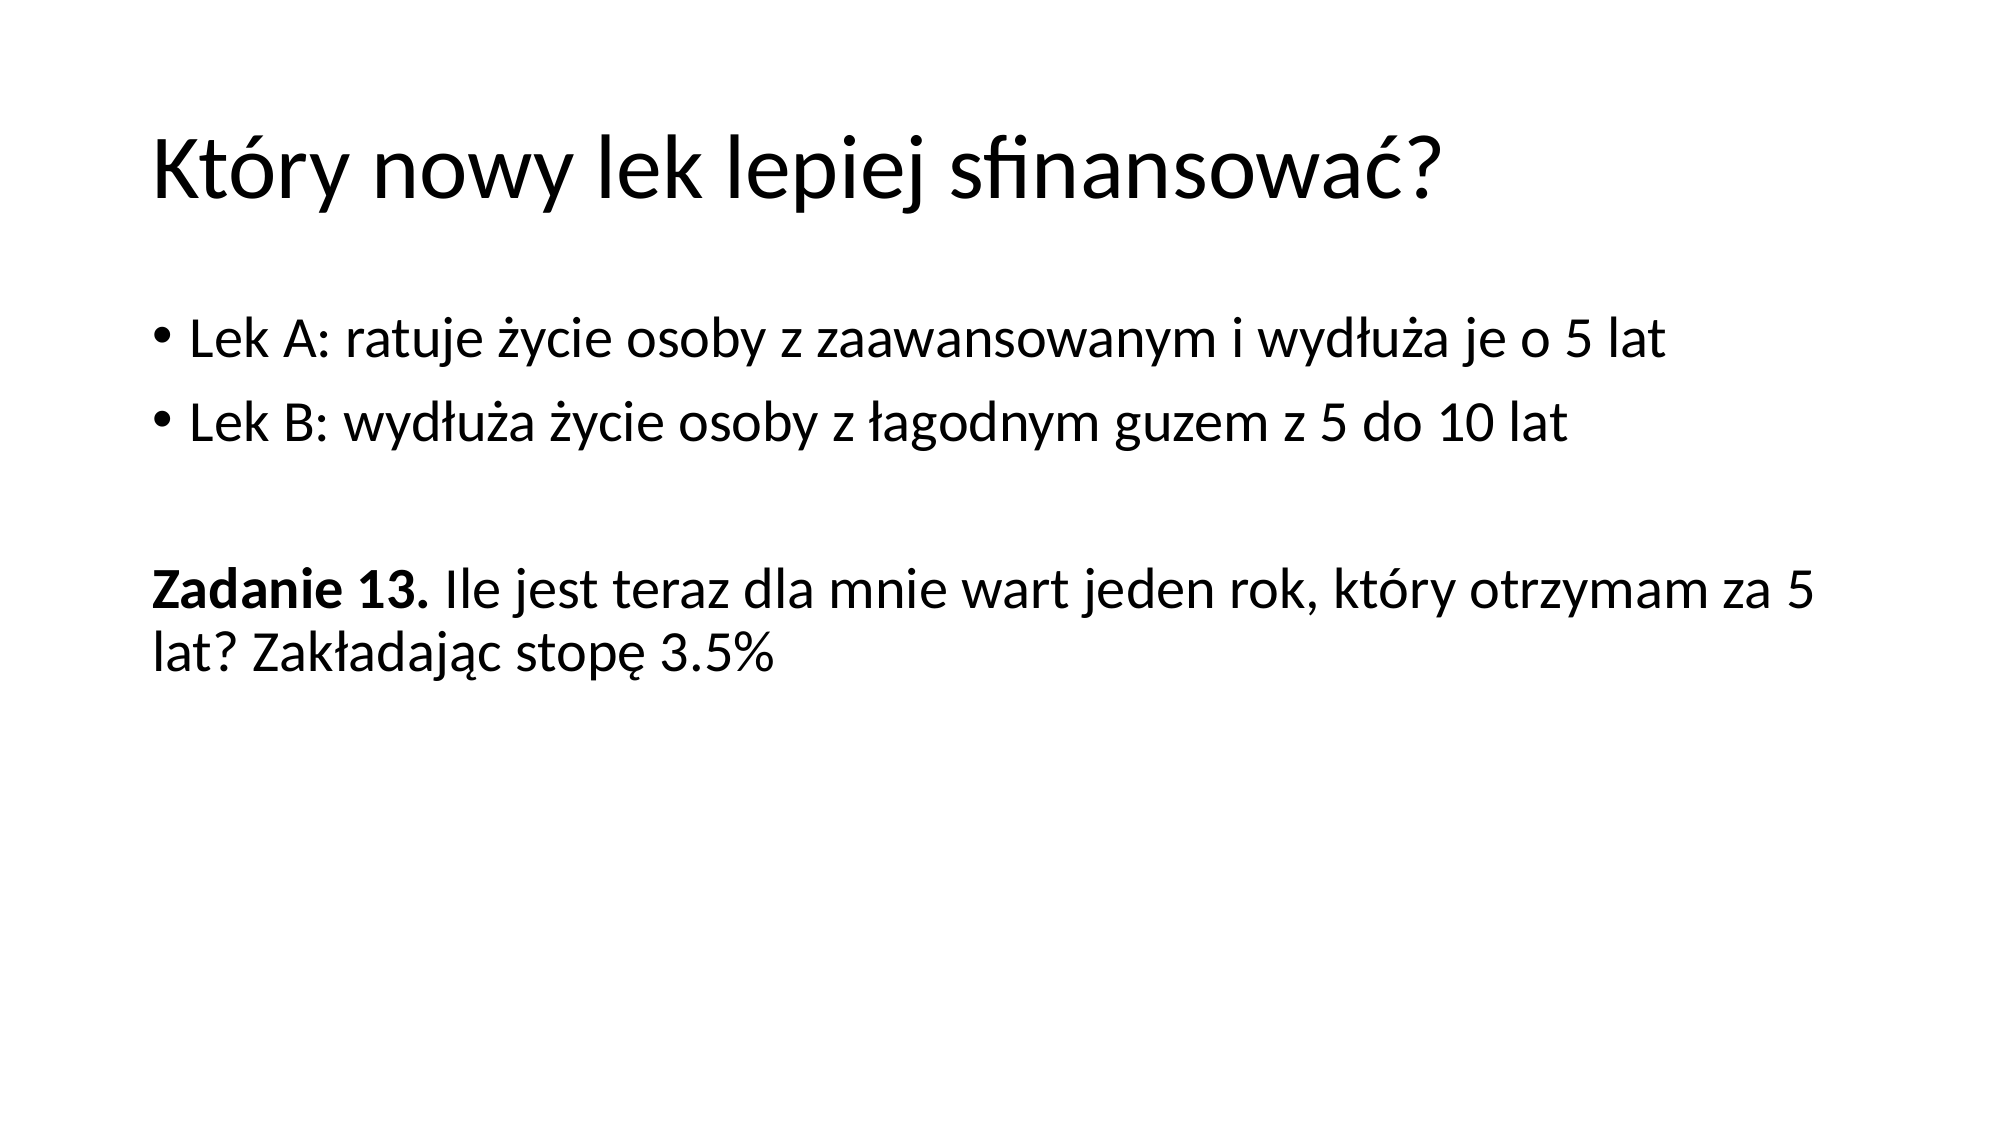

# Który nowy lek lepiej sfinansować?
Lek A: ratuje życie osoby z zaawansowanym i wydłuża je o 5 lat
Lek B: wydłuża życie osoby z łagodnym guzem z 5 do 10 lat

Zadanie 13. Ile jest teraz dla mnie wart jeden rok, który otrzymam za 5 lat? Zakładając stopę 3.5%